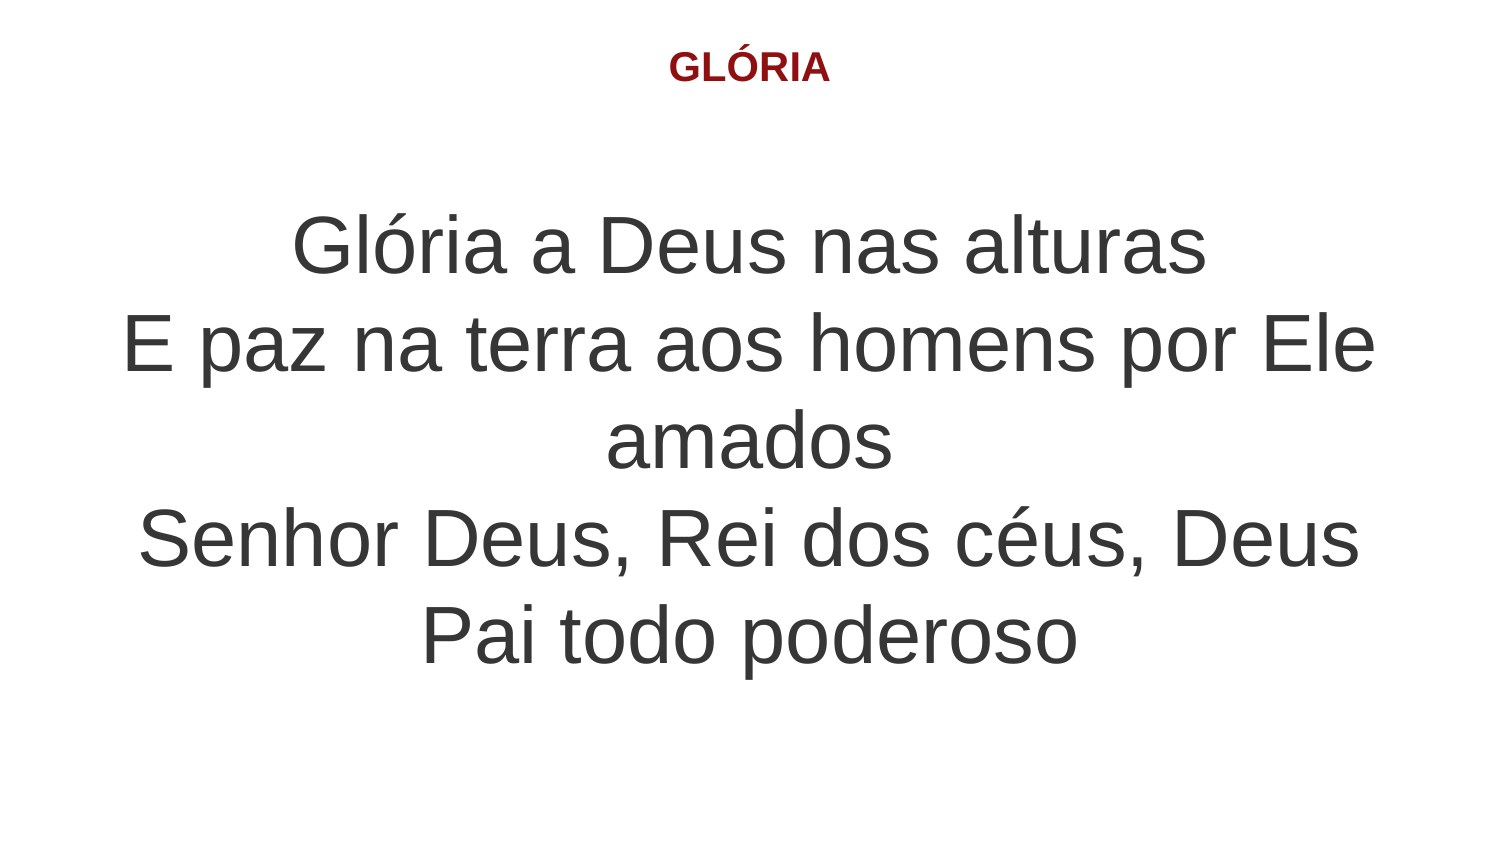

GLÓRIA
Glória a Deus nas alturas
E paz na terra aos homens por Ele amados
Senhor Deus, Rei dos céus, Deus Pai todo poderoso